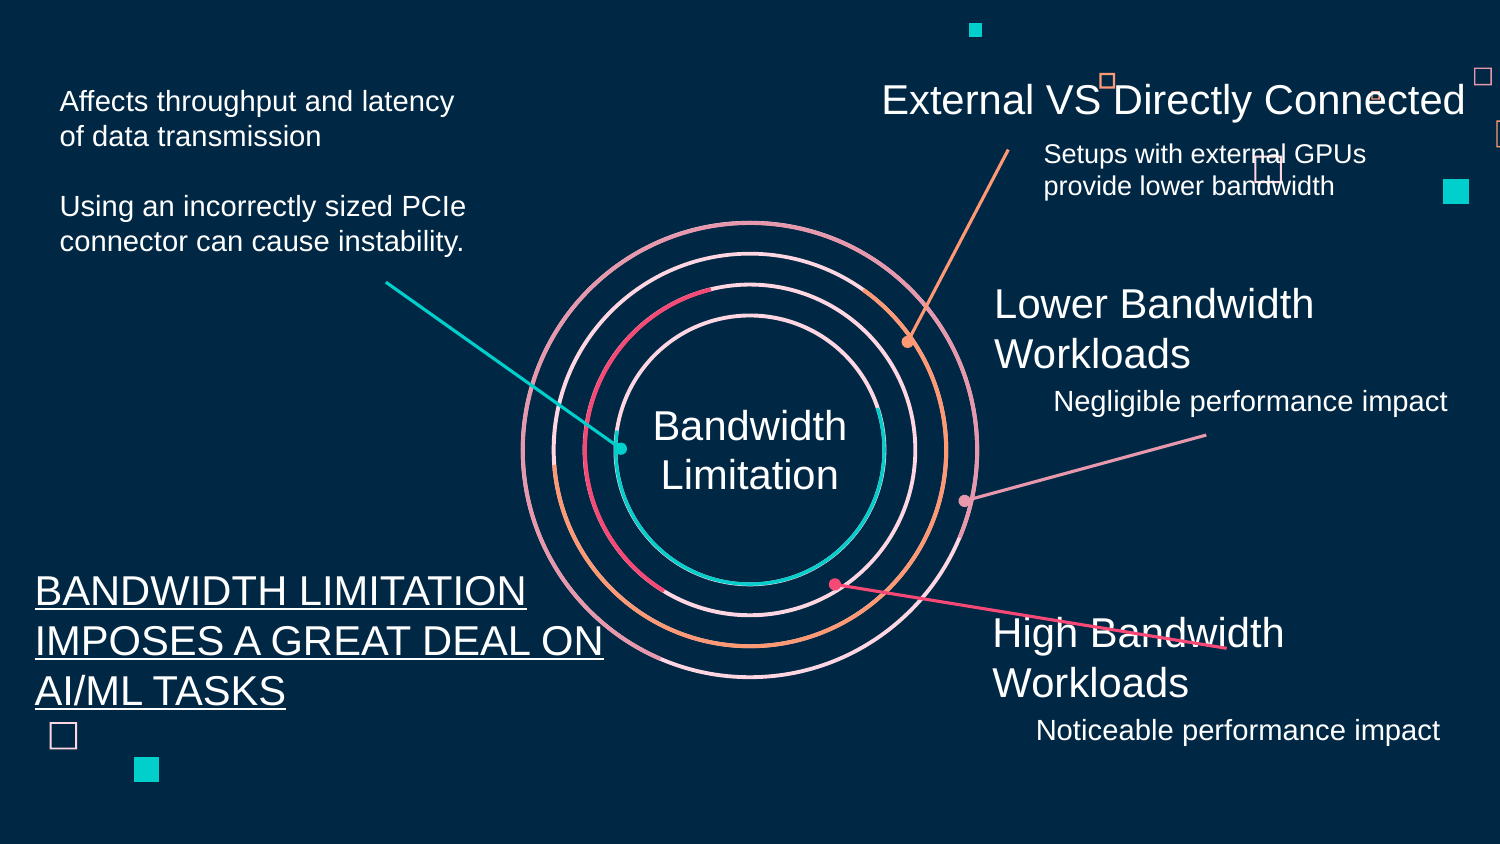

External VS Directly Connected
Affects throughput and latency of data transmission

Using an incorrectly sized PCIe connector can cause instability.

Setups with external GPUs provide lower bandwidth

Lower Bandwidth Workloads

Negligible performance impact
# Bandwidth Limitation
BANDWIDTH LIMITATION IMPOSES A GREAT DEAL ON AI/ML TASKS
High Bandwidth Workloads
Noticeable performance impact